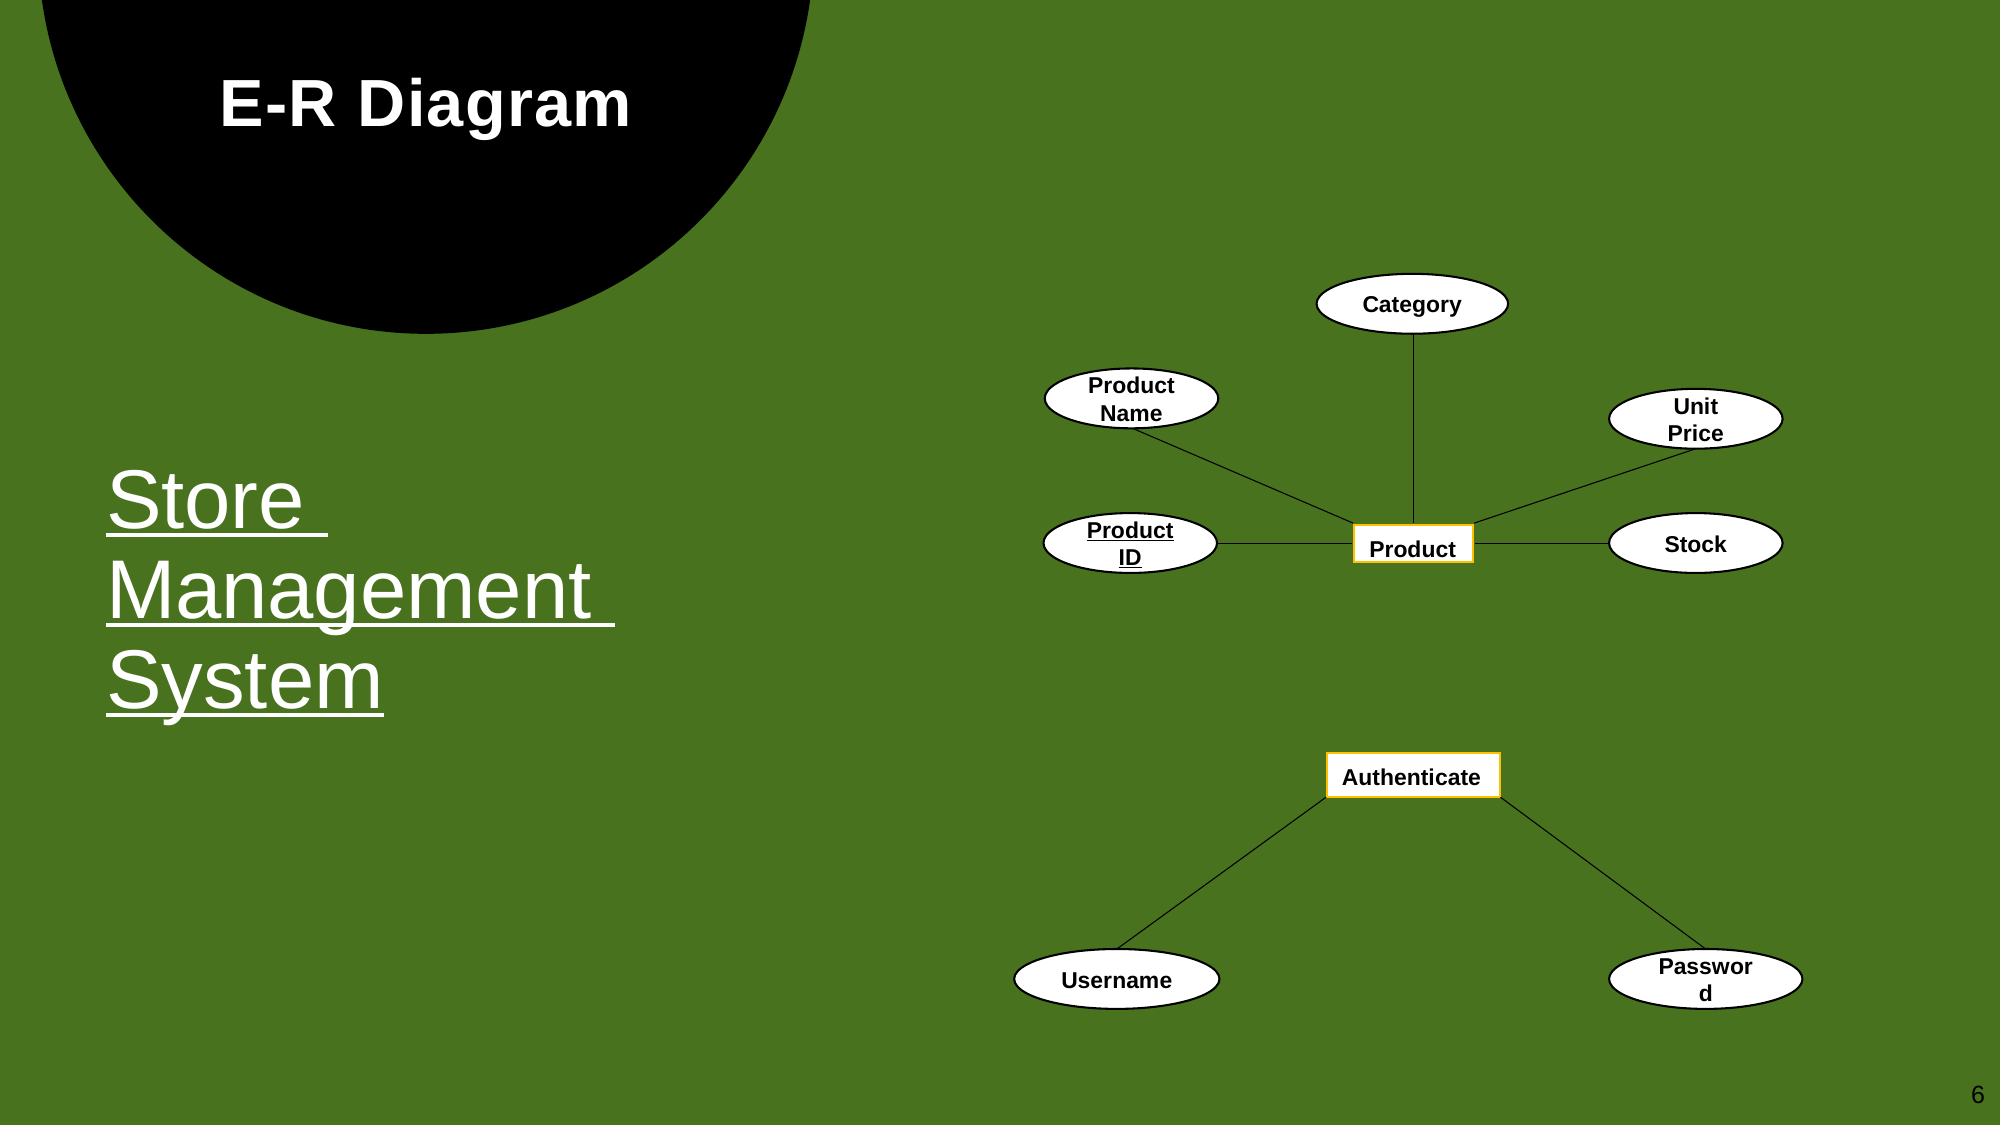

# E-R Diagram

Category
Product Name
Unit Price
Store
Management
System
Product ID
Stock
Product
Authenticate
Password
Username
6